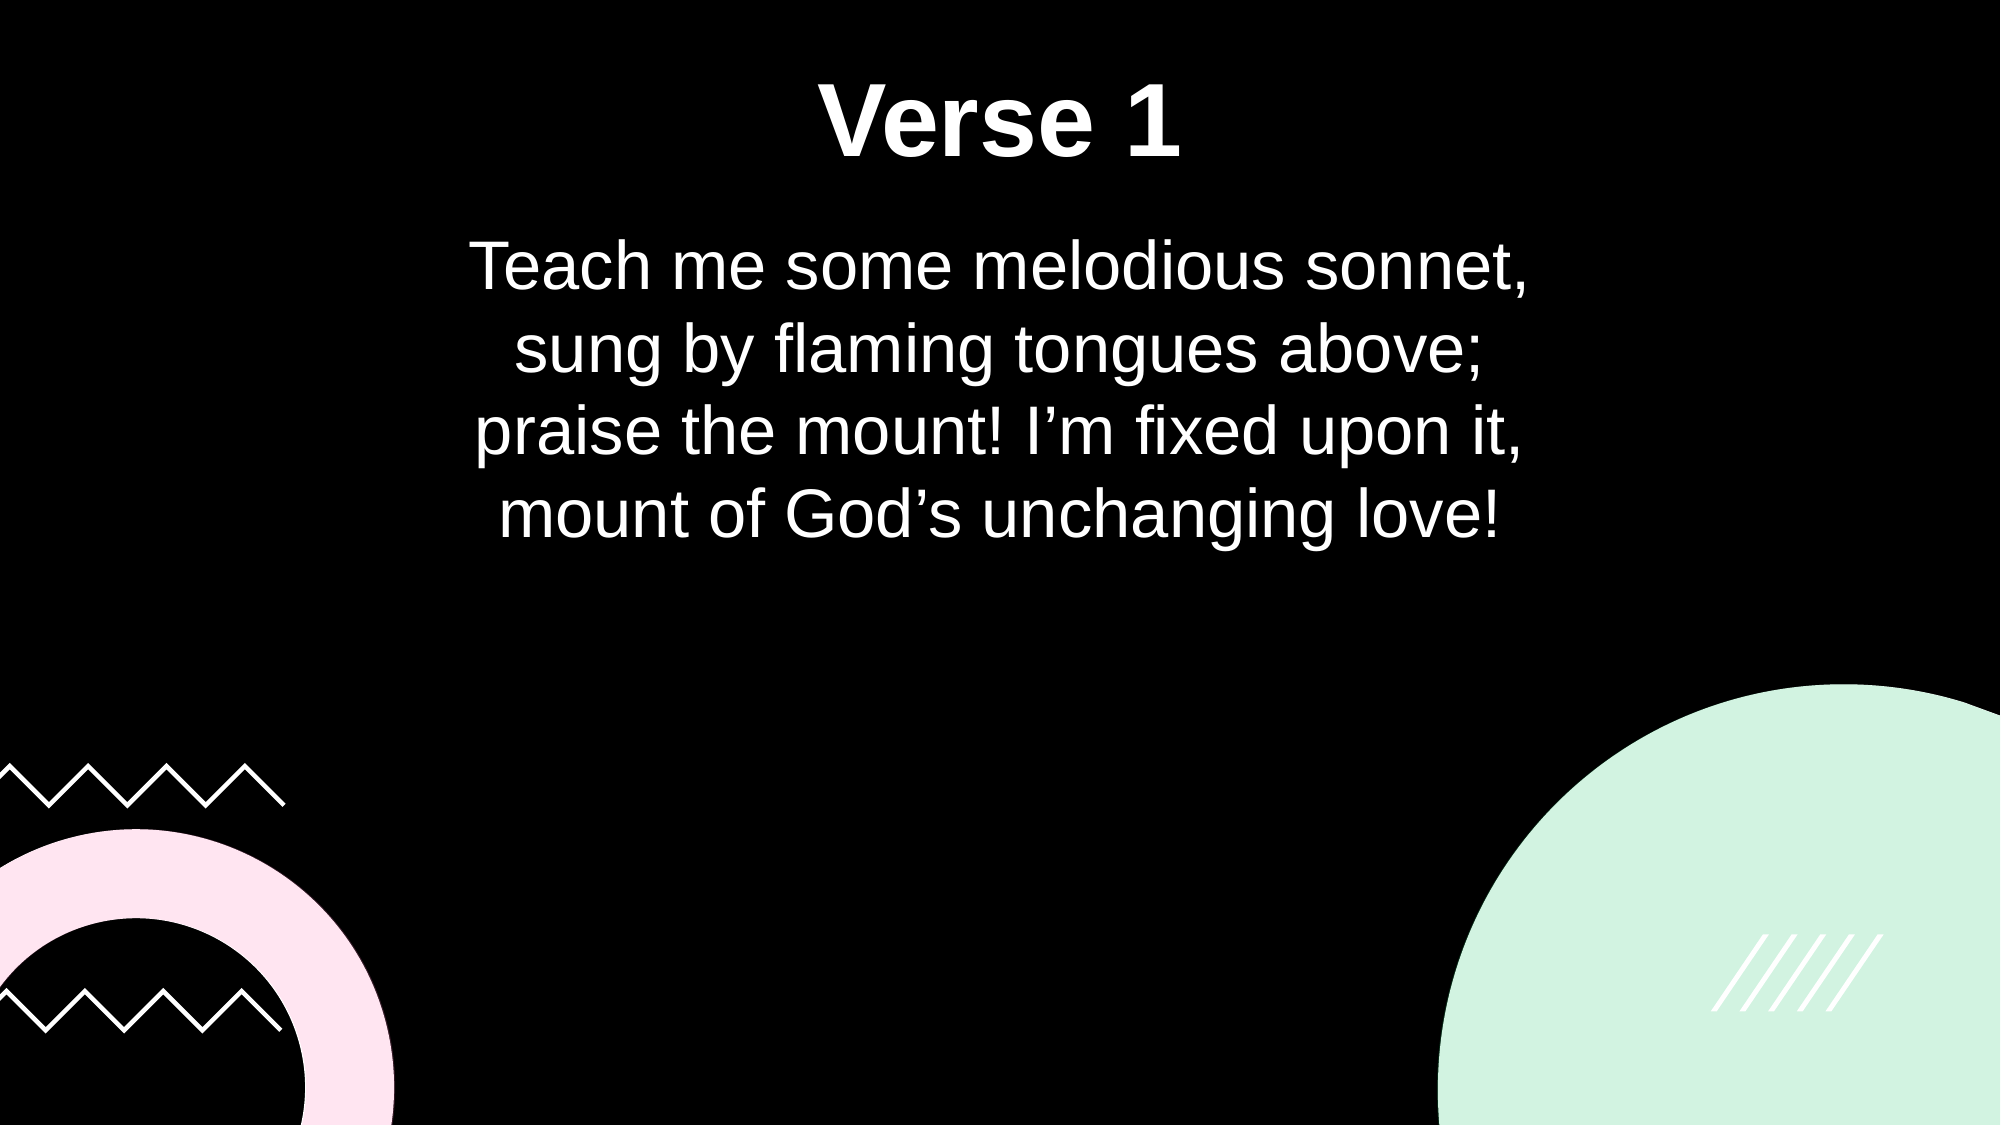

Verse 1
Teach me some melodious sonnet,
sung by flaming tongues above;
praise the mount! I’m fixed upon it,
mount of God’s unchanging love!